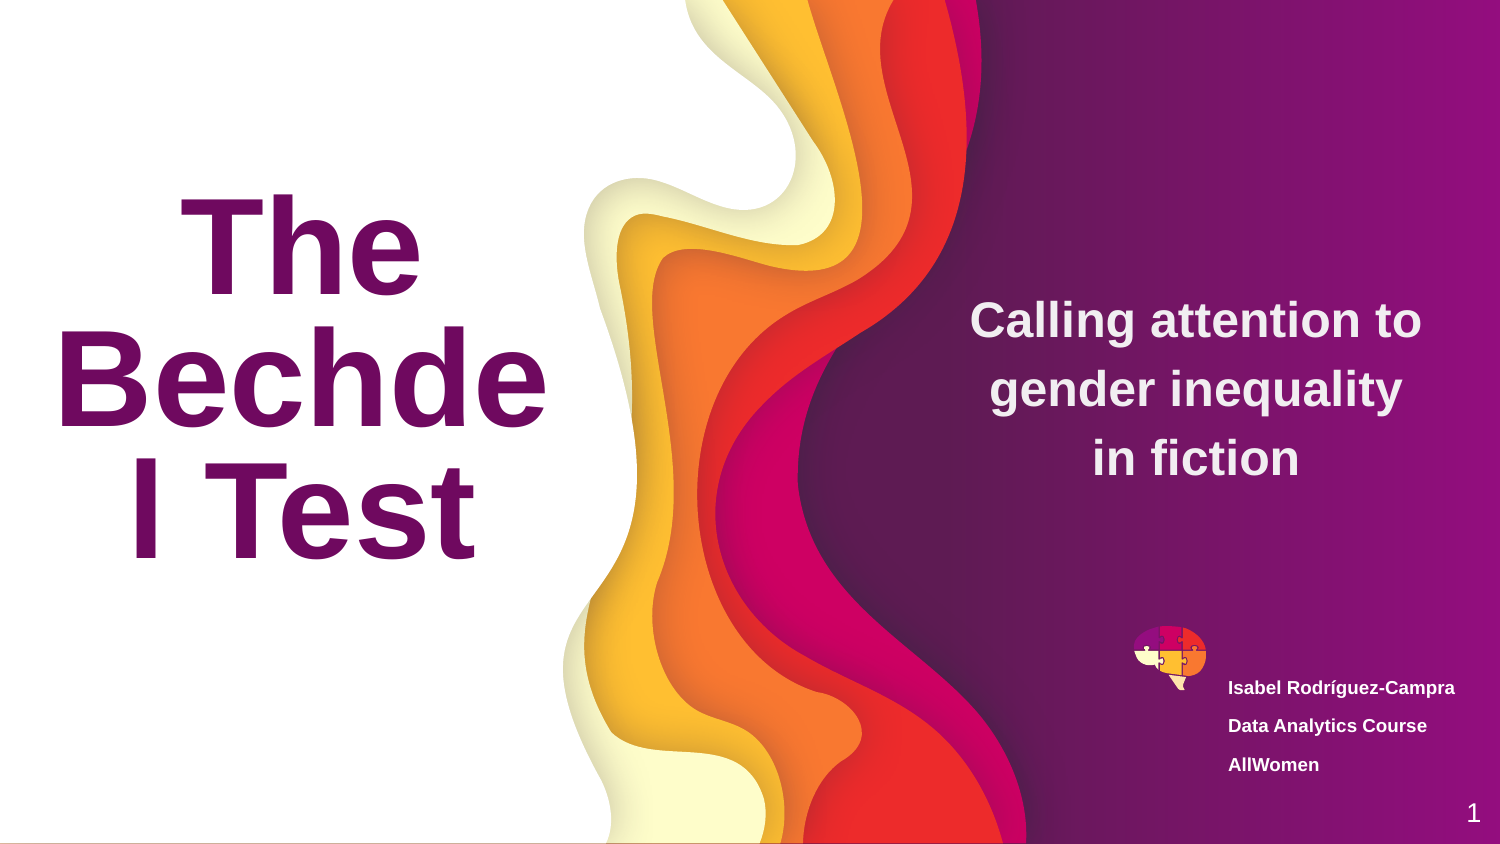

# The Bechdel Test
Calling attention to gender inequality in fiction

Isabel Rodríguez-Campra
Data Analytics Course
AllWomen
1